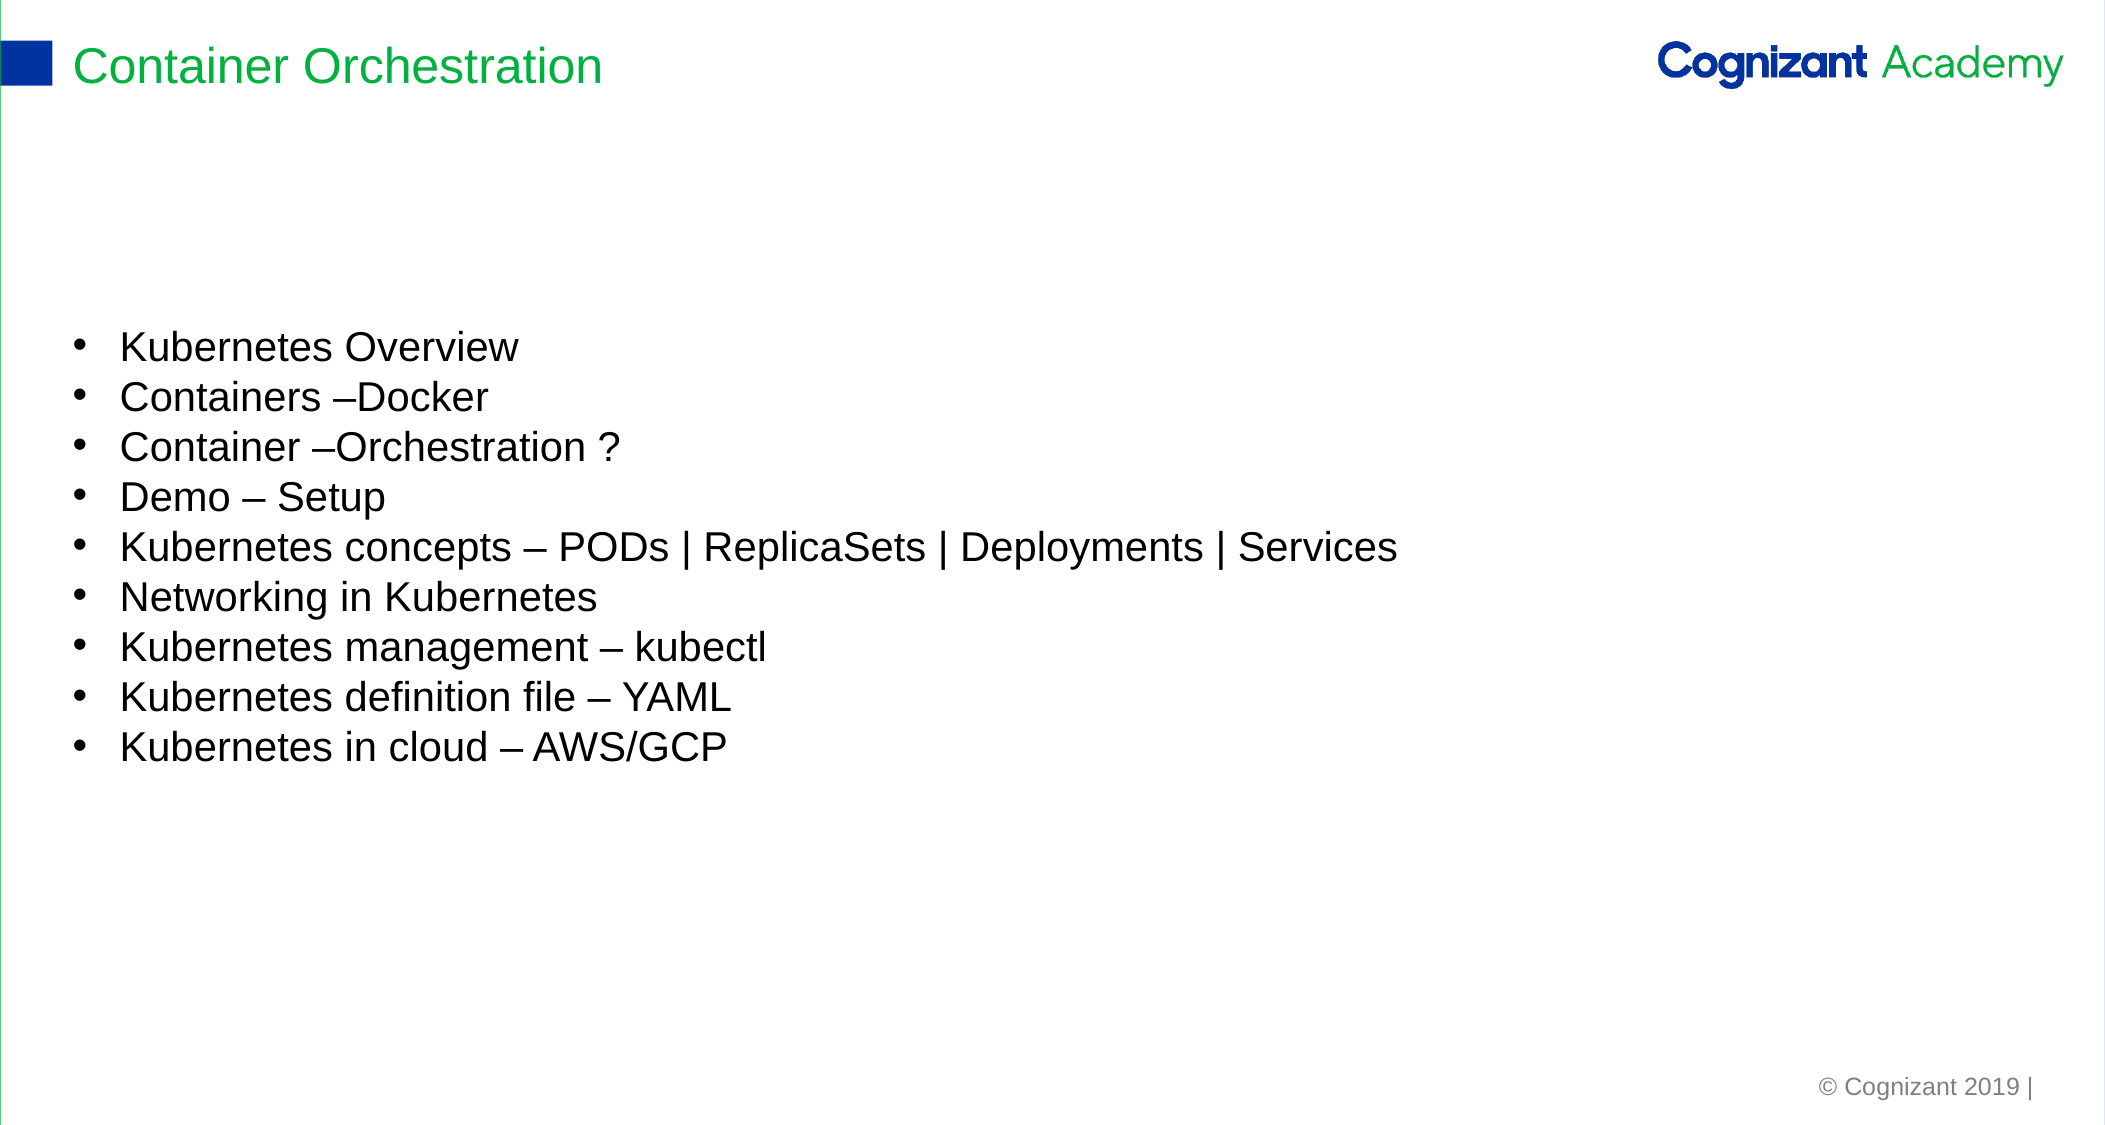

This is one of the Teach slides which can be used for scripting the content pages. The stylization of the slide supports text on top and icons below layout.

The icons given here also indicate which type of icons will go best with the template.
Please add the graphic description here.
# Container Orchestration

Kubernetes Overview
Containers –Docker
Container –Orchestration ?
Demo – Setup
Kubernetes concepts – PODs | ReplicaSets | Deployments | Services
Networking in Kubernetes
Kubernetes management – kubectl
Kubernetes definition file – YAML
Kubernetes in cloud – AWS/GCP
Icon 3